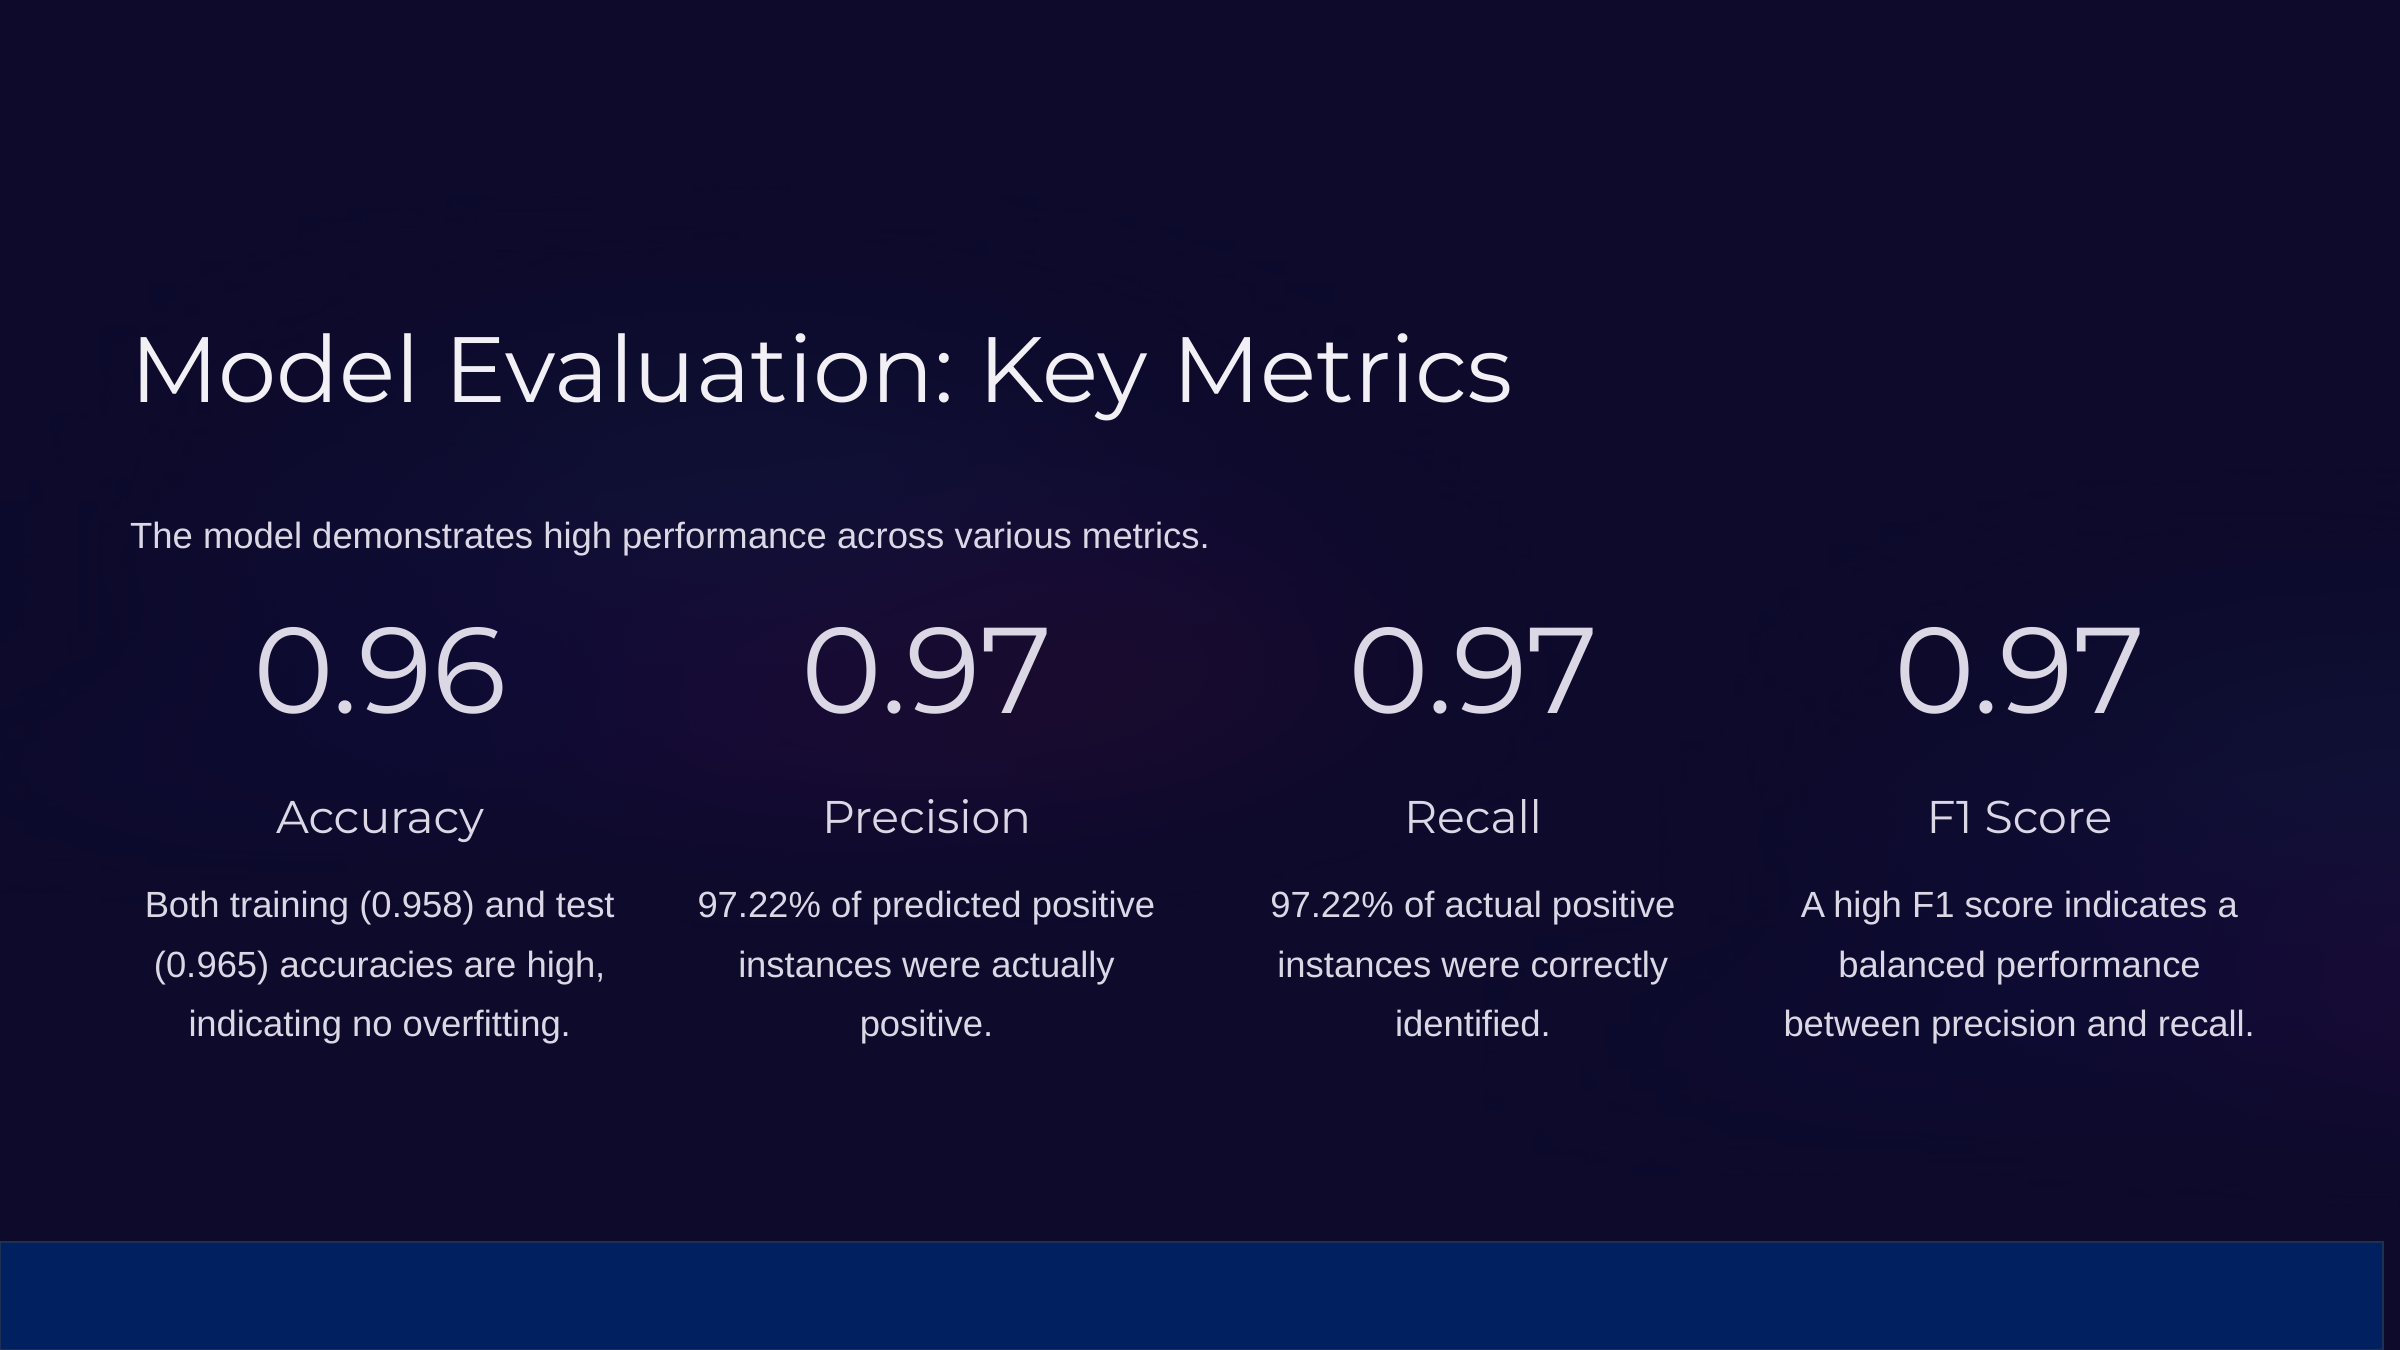

Model Evaluation: Key Metrics
The model demonstrates high performance across various metrics.
0.96
0.97
0.97
0.97
Accuracy
Precision
Recall
F1 Score
Both training (0.958) and test (0.965) accuracies are high, indicating no overfitting.
97.22% of predicted positive instances were actually positive.
97.22% of actual positive instances were correctly identified.
A high F1 score indicates a balanced performance between precision and recall.